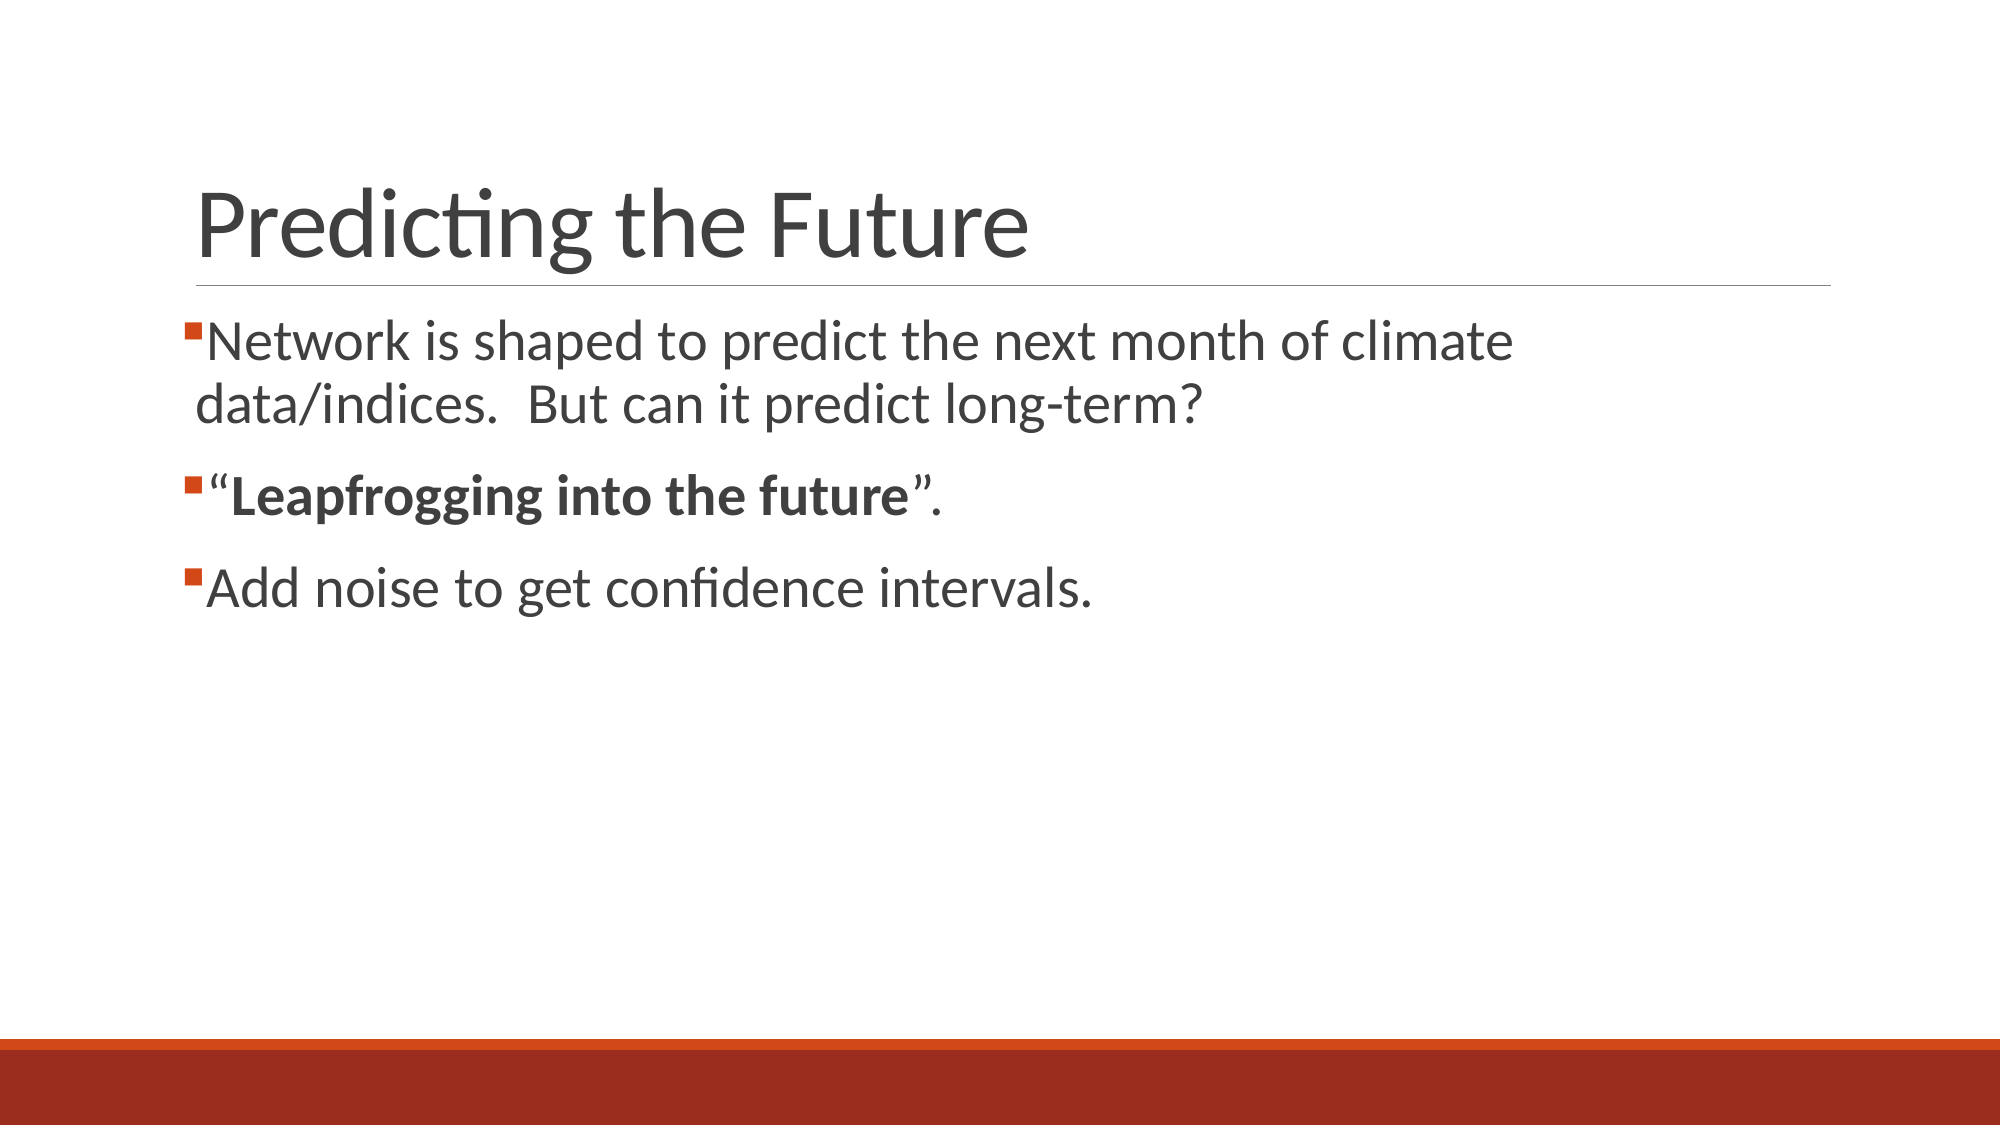

# Predicting the Future
Network is shaped to predict the next month of climate data/indices.  But can it predict long-term?
“Leapfrogging into the future”.
Add noise to get confidence intervals.